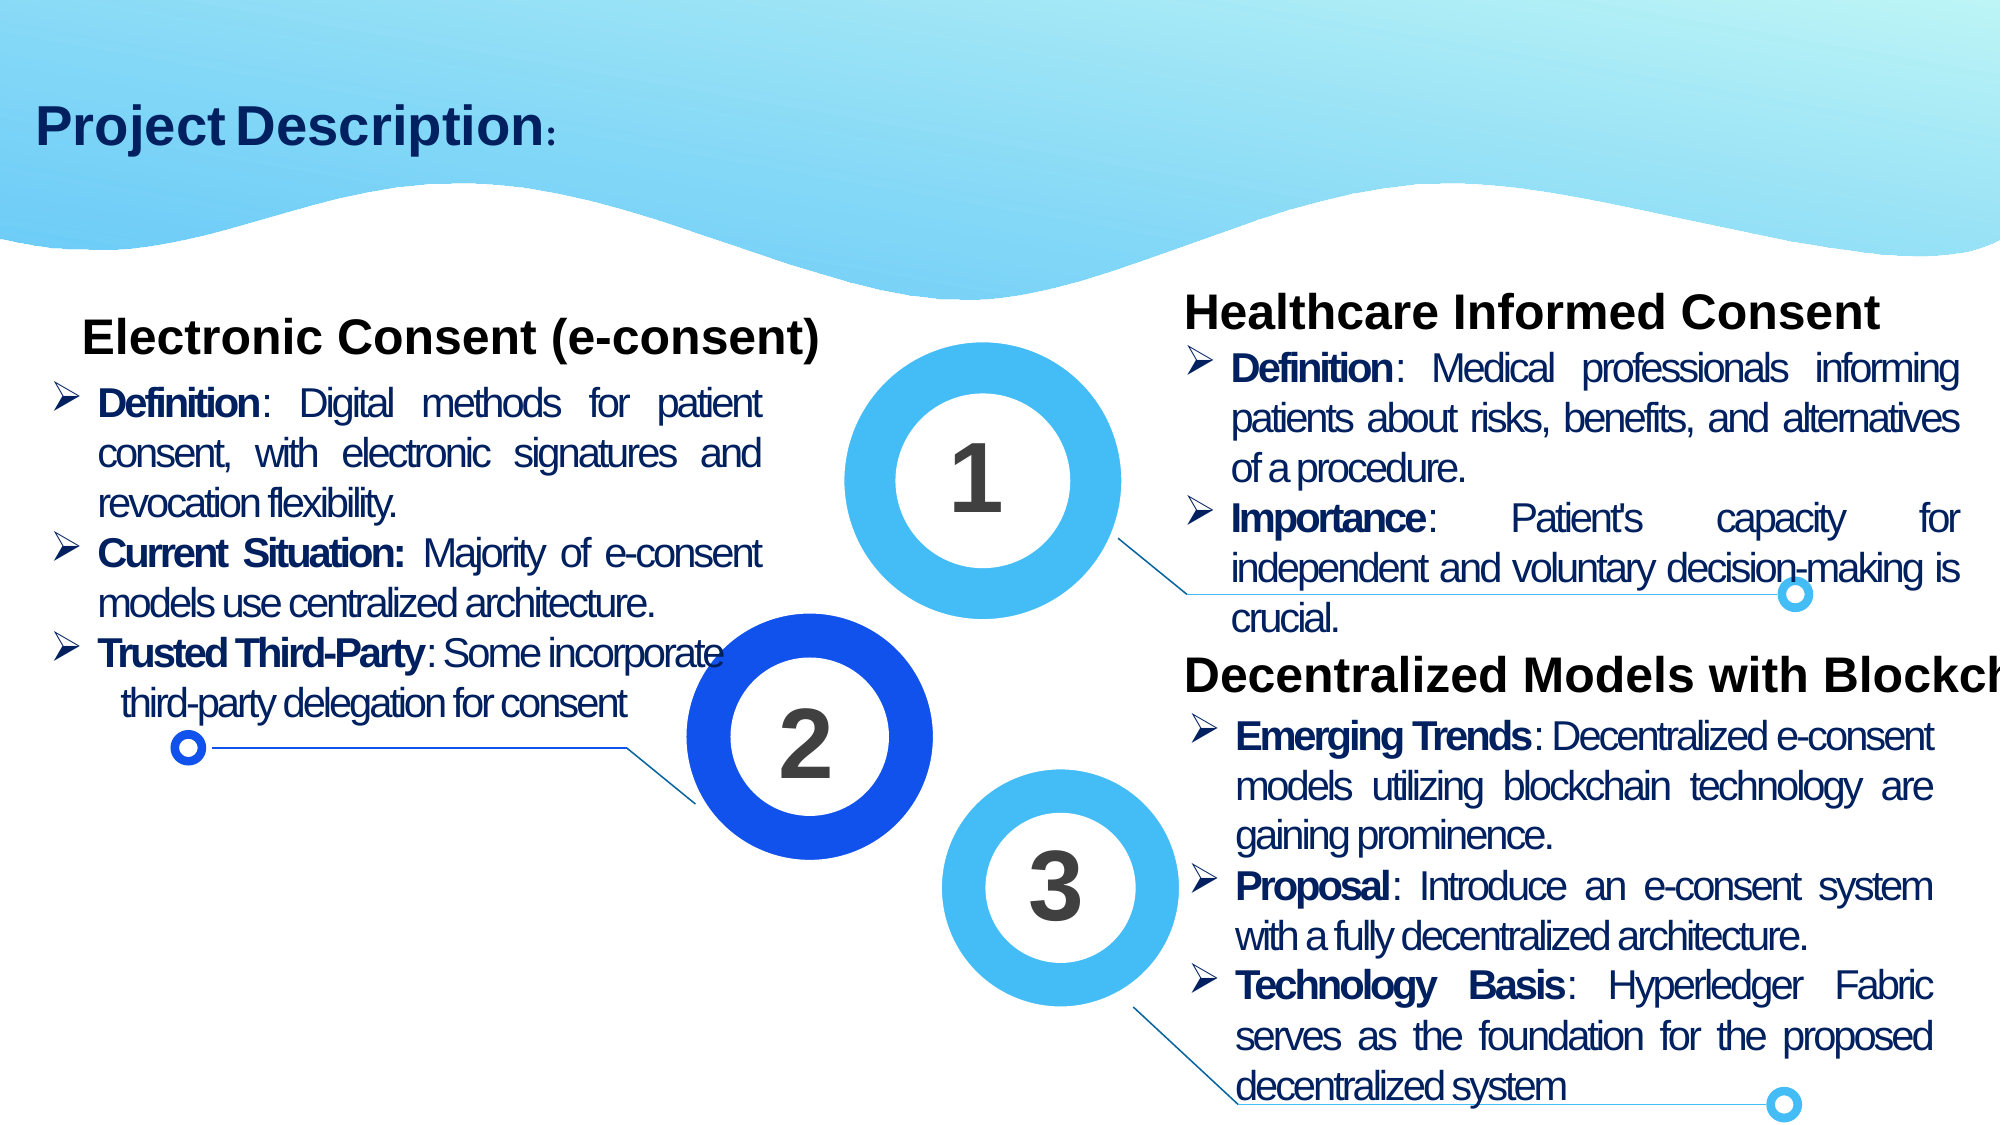

Project Description:
Healthcare Informed Consent
Definition: Medical professionals informing patients about risks, benefits, and alternatives of a procedure.
Importance: Patient's capacity for independent and voluntary decision-making is crucial.
Electronic Consent (e-consent)
Definition: Digital methods for patient consent, with electronic signatures and revocation flexibility.
Current Situation: Majority of e-consent models use centralized architecture.
Trusted Third-Party: Some incorporate
        third-party delegation for consent

1

Decentralized Models with Blockchain
Emerging Trends: Decentralized e-consent models utilizing blockchain technology are gaining prominence.
Proposal: Introduce an e-consent system with a fully decentralized architecture.
Technology Basis: Hyperledger Fabric serves as the foundation for the proposed decentralized system
2

3